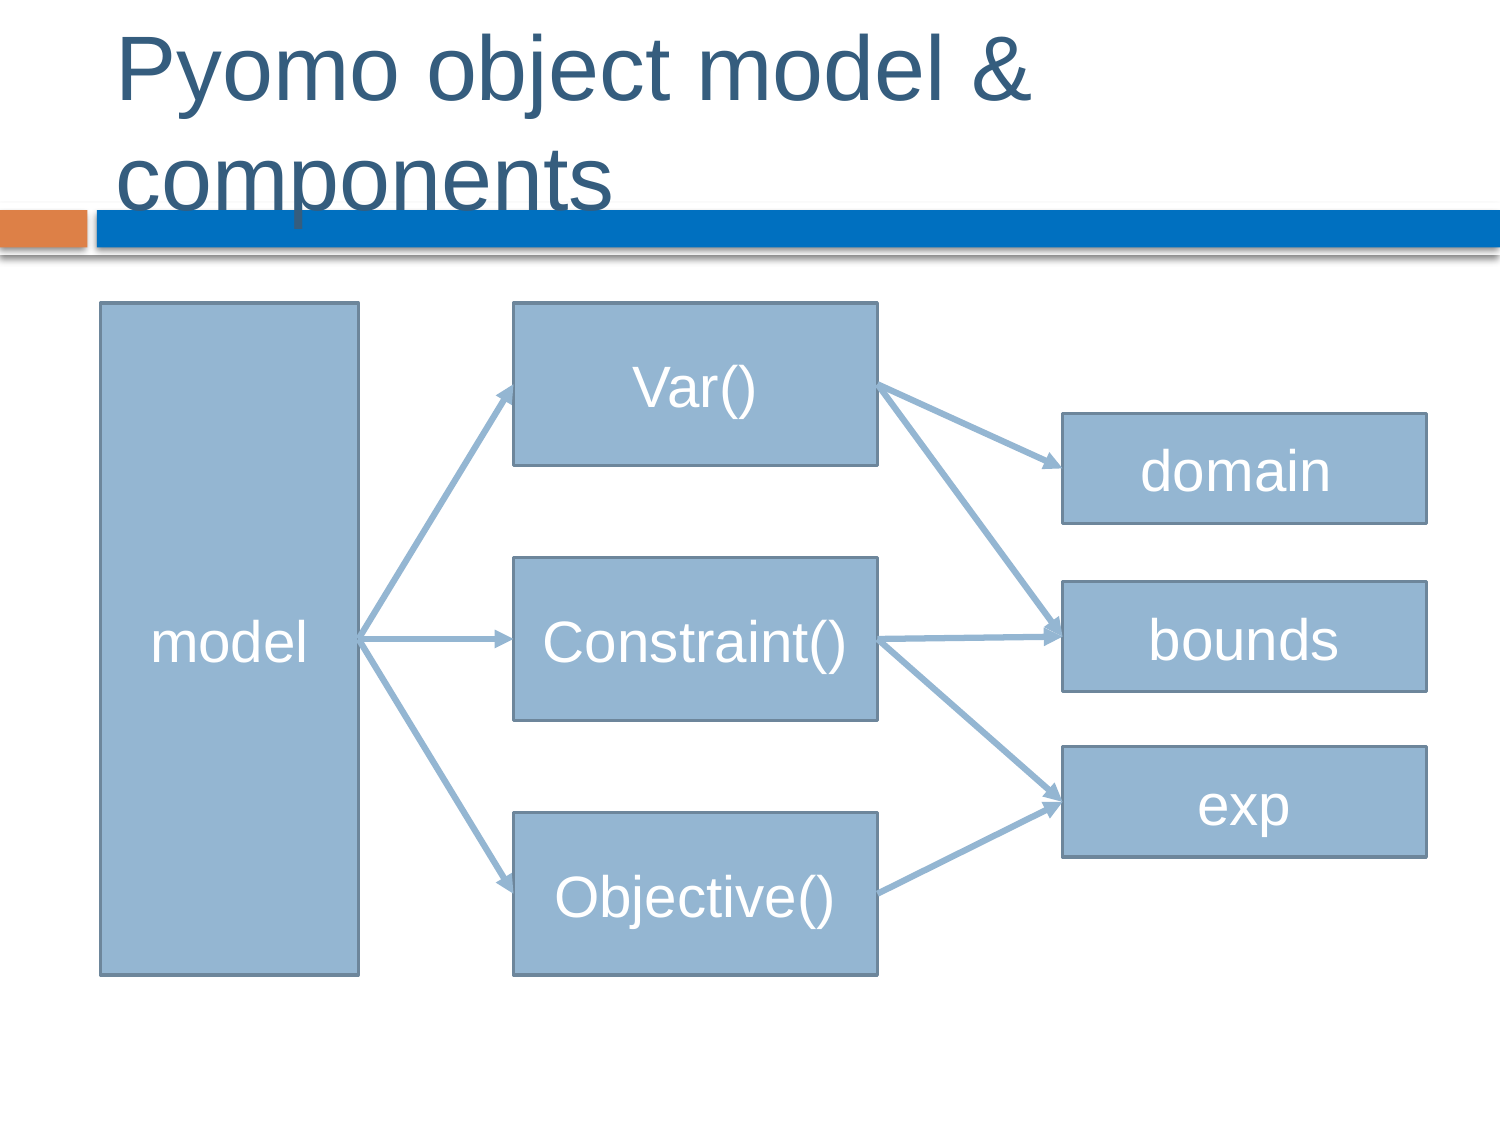

# Pyomo object model & components
model
Var()
domain
Constraint()
bounds
exp
Objective()